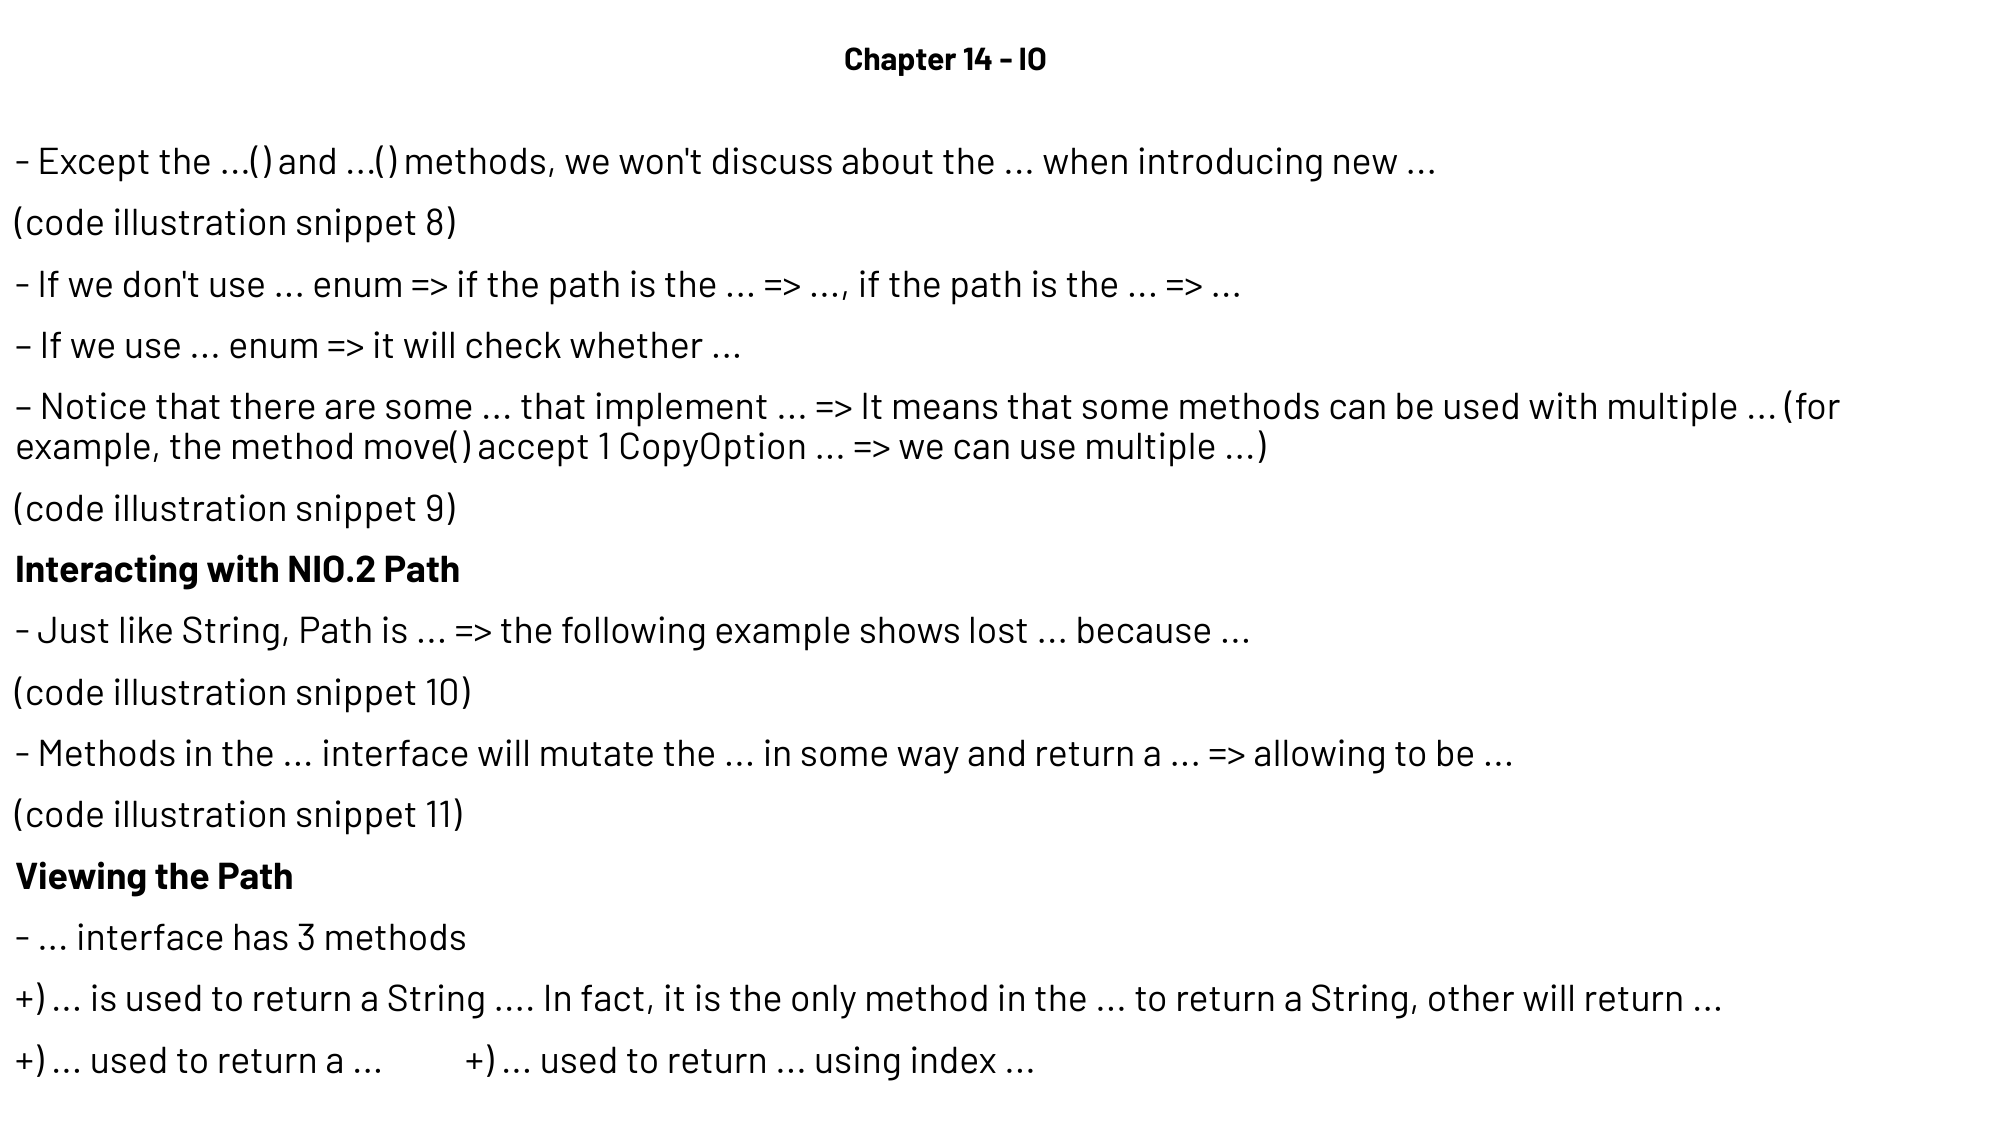

Chapter 14 - IO
- Except the ...() and ...() methods, we won't discuss about the ... when introducing new ...
(code illustration snippet 8)
- If we don't use ... enum => if the path is the ... => ..., if the path is the ... => ...
– If we use ... enum => it will check whether ...
– Notice that there are some ... that implement ... => It means that some methods can be used with multiple ... (for example, the method move() accept 1 CopyOption ... => we can use multiple ...)
(code illustration snippet 9)
Interacting with NIO.2 Path
- Just like String, Path is ... => the following example shows lost ... because ...
(code illustration snippet 10)
- Methods in the ... interface will mutate the ... in some way and return a ... => allowing to be ...
(code illustration snippet 11)
Viewing the Path
- ... interface has 3 methods
+) ... is used to return a String .... In fact, it is the only method in the ... to return a String, other will return ...
+) ... used to return a ... 	+) ... used to return ... using index ...